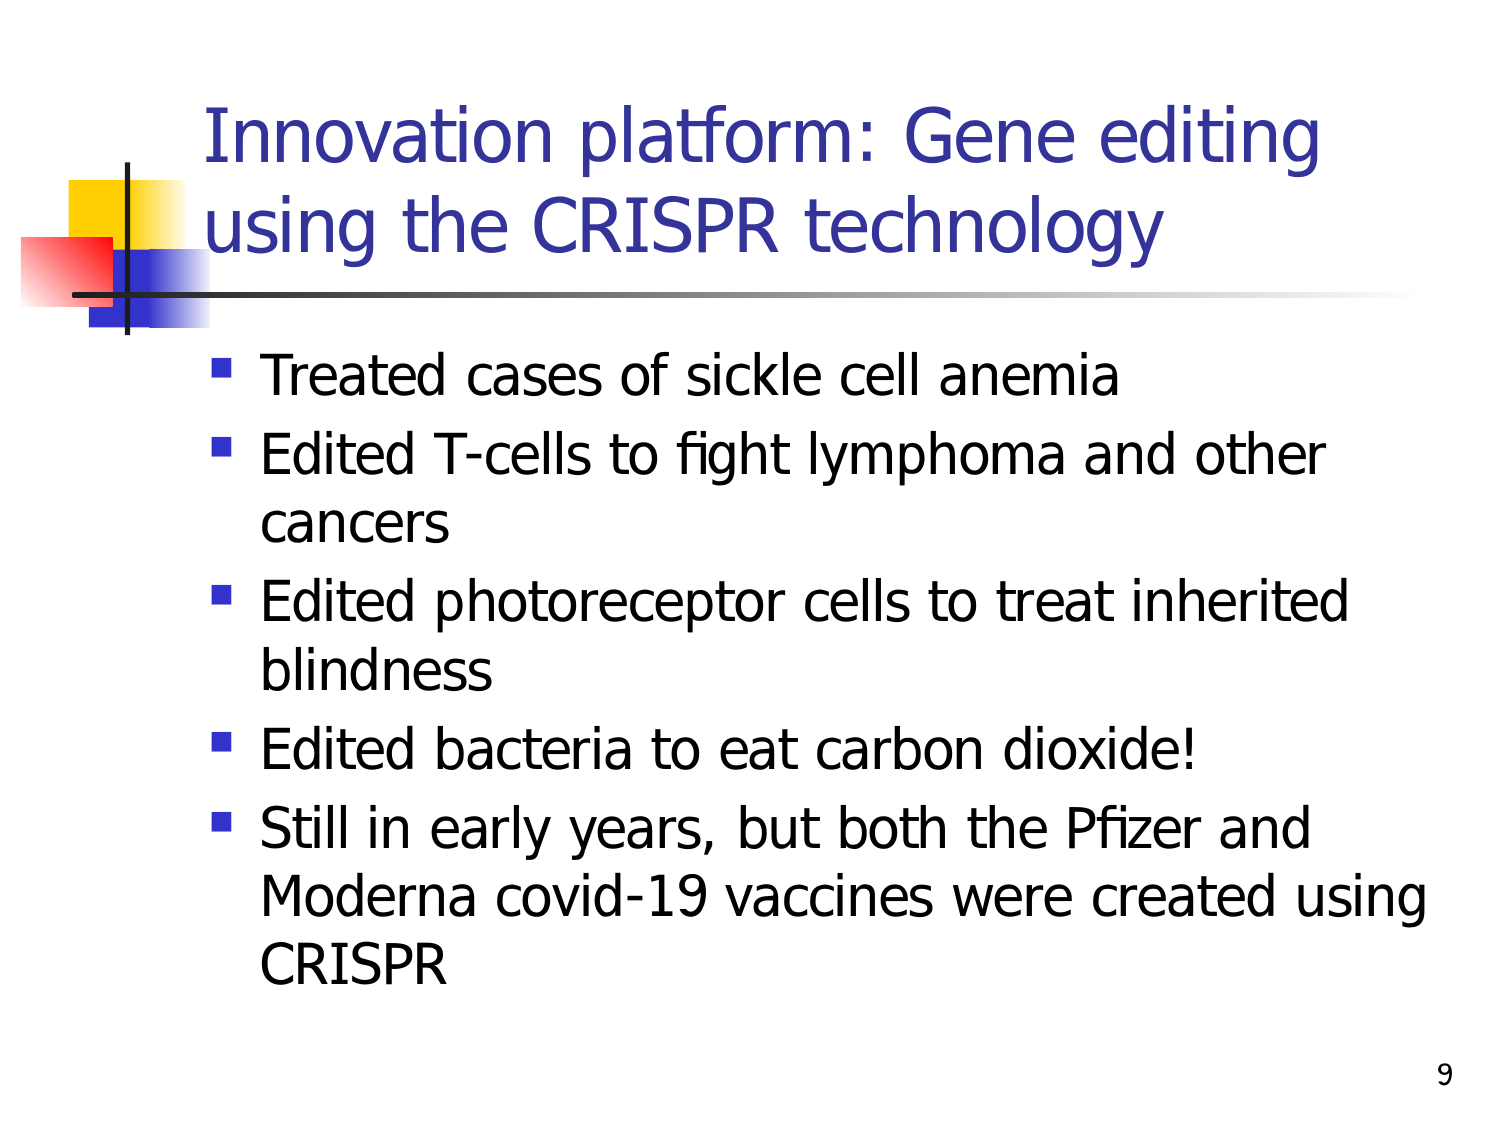

# Innovation platform: Gene editing using the CRISPR technology
Treated cases of sickle cell anemia
Edited T-cells to fight lymphoma and other cancers
Edited photoreceptor cells to treat inherited blindness
Edited bacteria to eat carbon dioxide!
Still in early years, but both the Pfizer and Moderna covid-19 vaccines were created using CRISPR

9